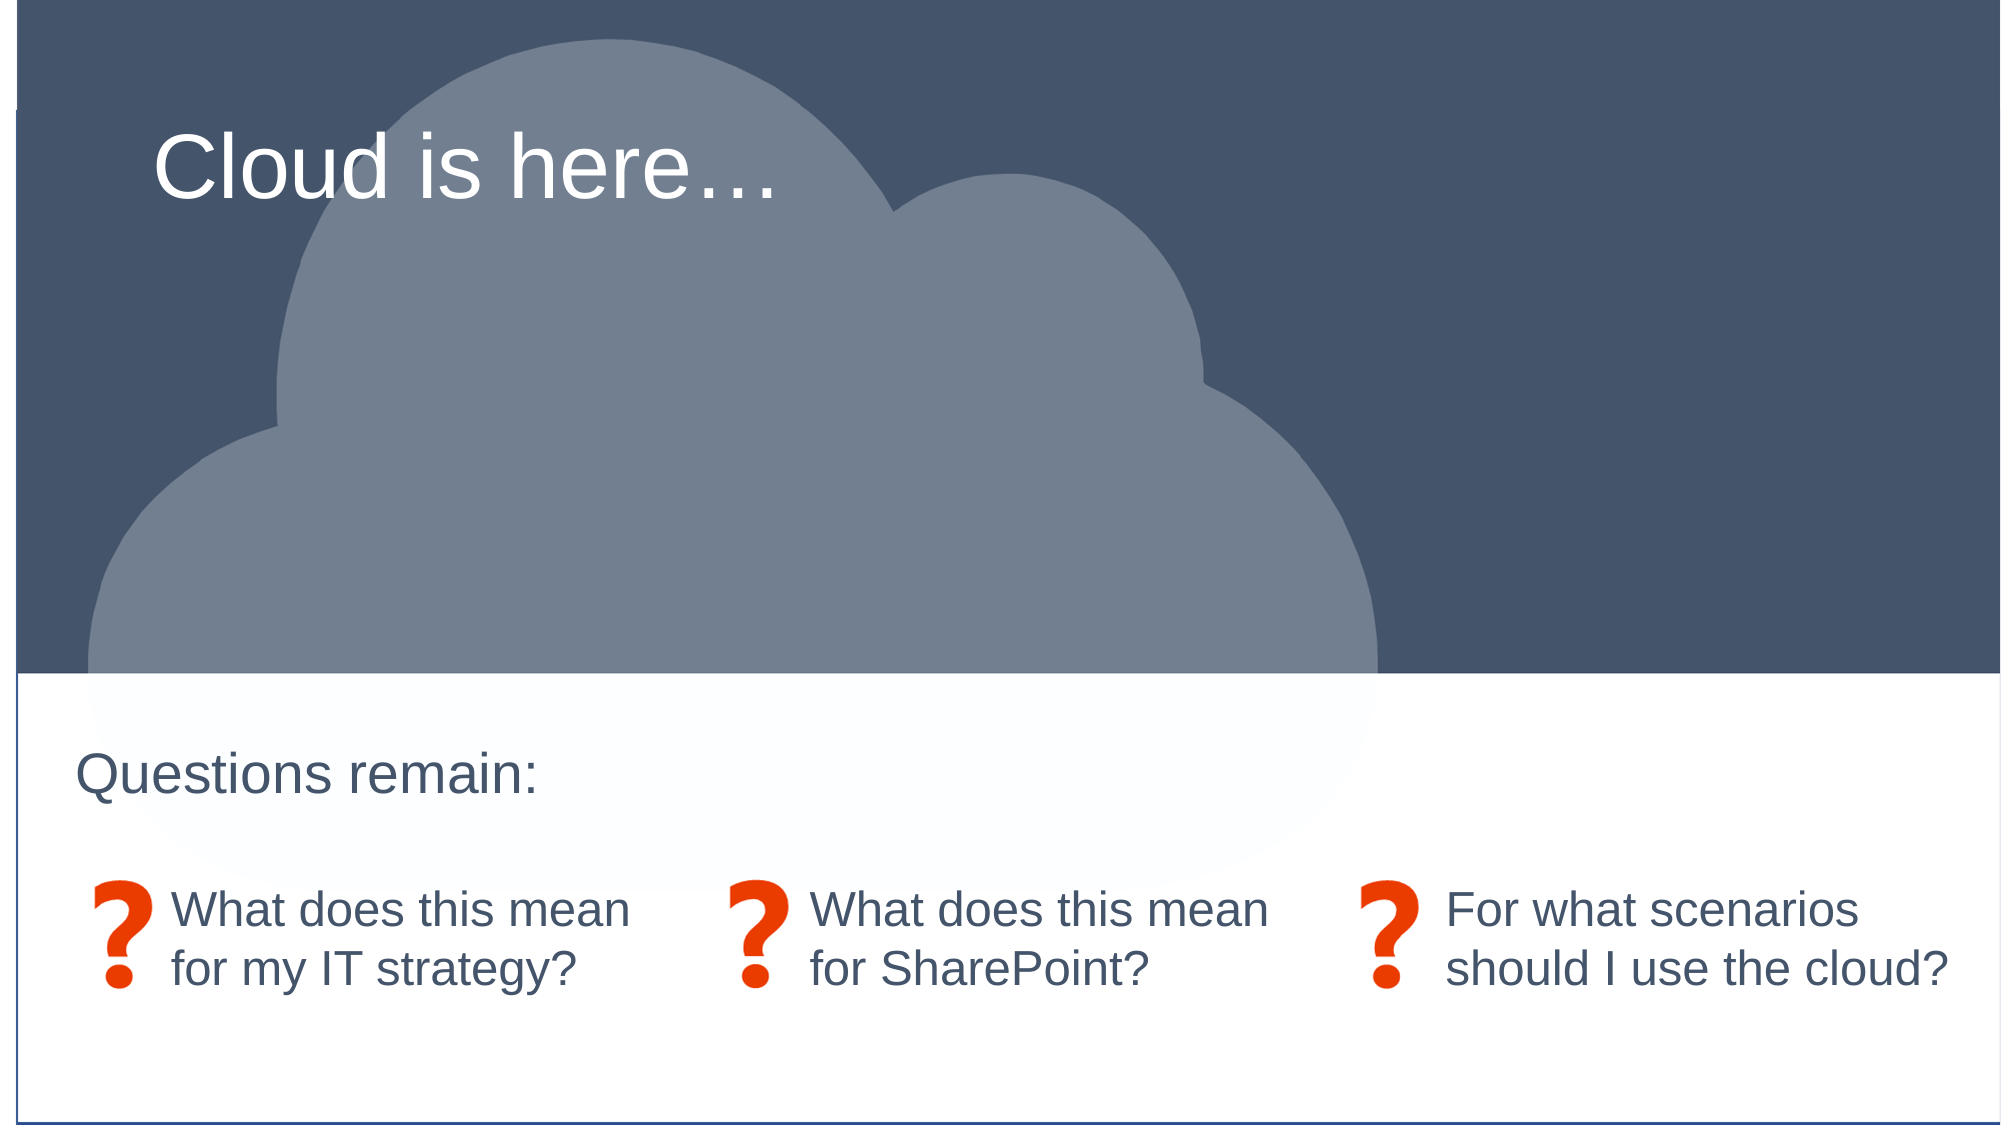

# Cloud is here…
Questions remain:
What does this mean for SharePoint?
What does this mean for my IT strategy?
For what scenarios should I use the cloud?